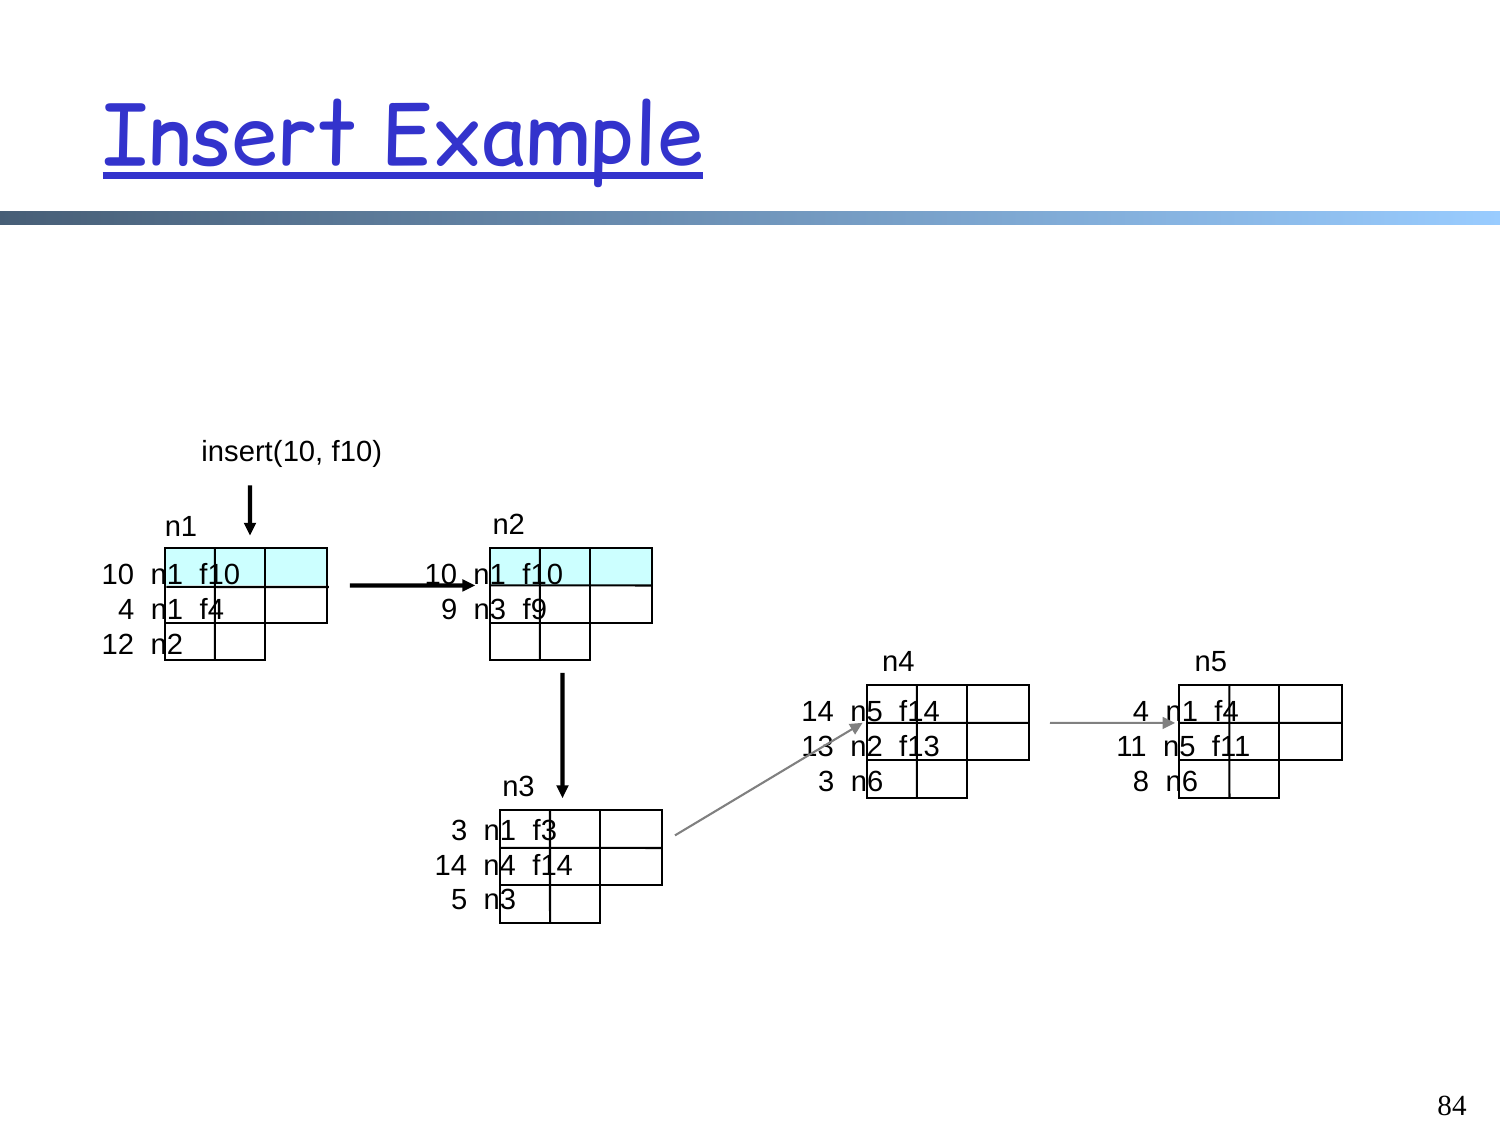

# Insert Example
insert(10, f10)

n2
n1
10  n1  f10
  4  n1  f4
12  n2

10  n1  f10
  9  n3  f9

n4
n5

14  n5  f14
13  n2  f13
  3  n6

  4  n1  f4
11  n5  f11
  8  n6

n3
  3  n1  f3
14  n4  f14
  5  n3

84